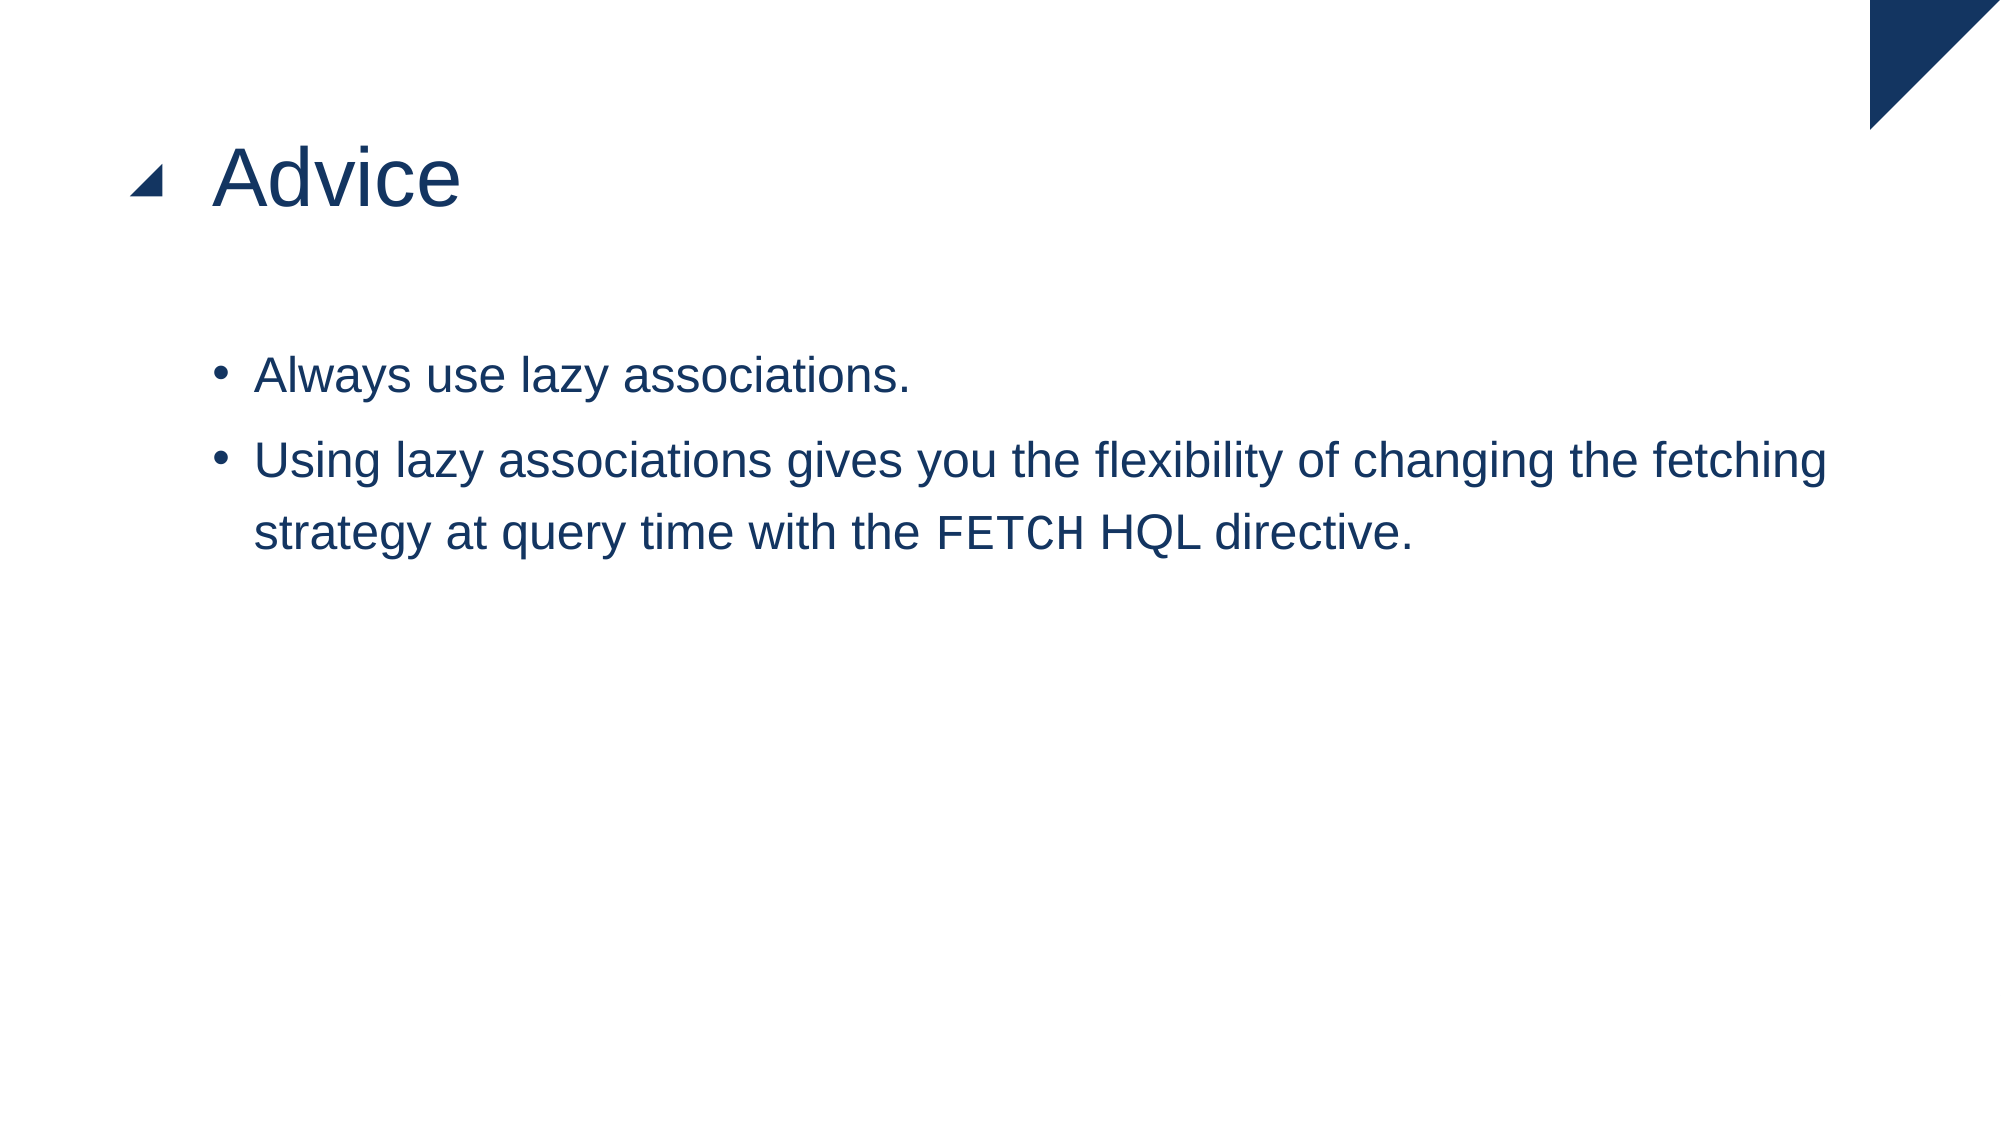

# Advice
Always use lazy associations.
Using lazy associations gives you the flexibility of changing the fetching strategy at query time with the FETCH HQL directive.